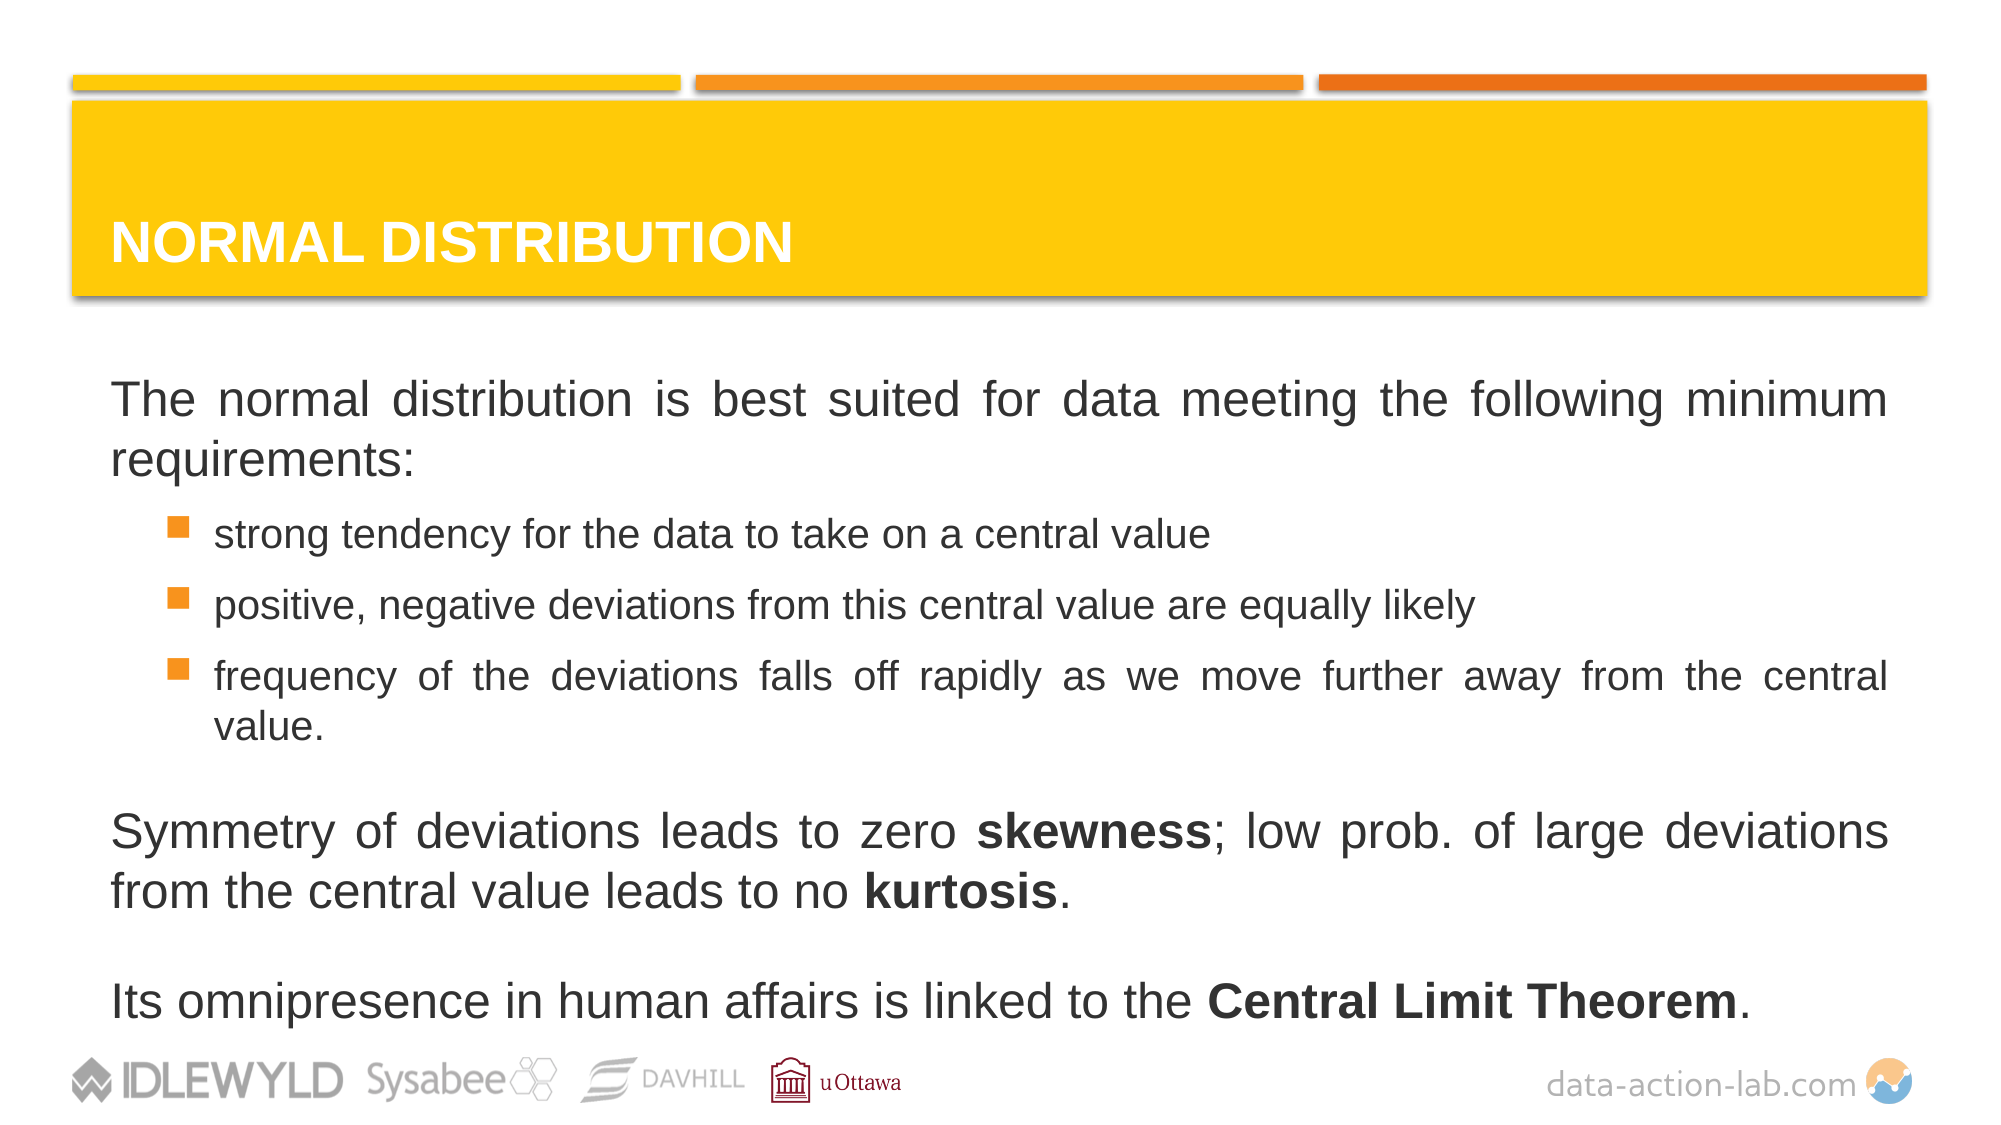

# Normal Distribution
The normal distribution is best suited for data meeting the following minimum requirements:
strong tendency for the data to take on a central value
positive, negative deviations from this central value are equally likely
frequency of the deviations falls off rapidly as we move further away from the central value.

Symmetry of deviations leads to zero skewness; low prob. of large deviations from the central value leads to no kurtosis.

Its omnipresence in human affairs is linked to the Central Limit Theorem.